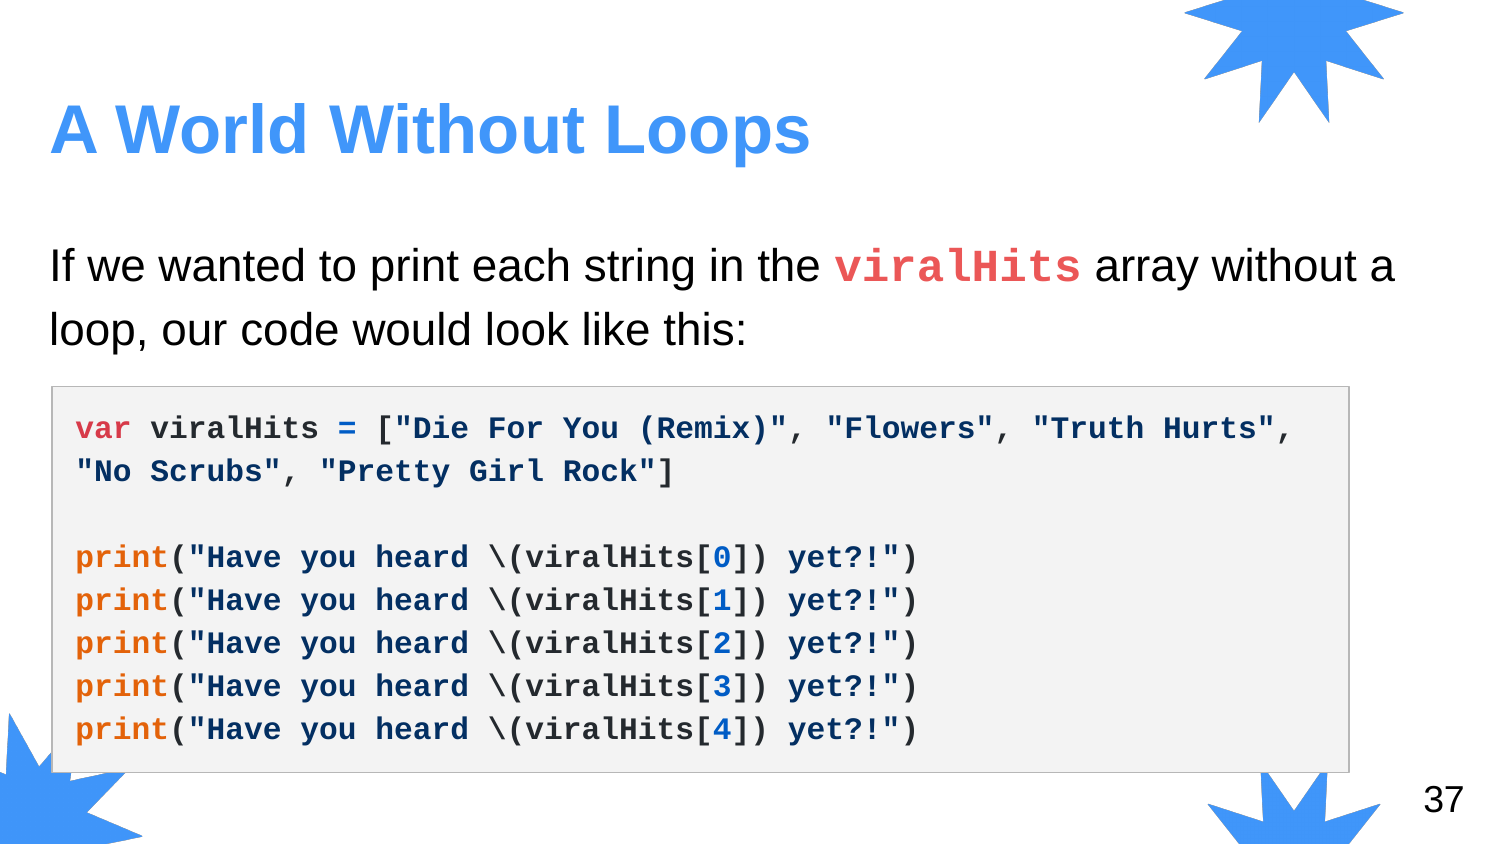

# A World Without Loops
If we wanted to print each string in the viralHits array without a loop, our code would look like this:
var viralHits = ["Die For You (Remix)", "Flowers", "Truth Hurts", "No Scrubs", "Pretty Girl Rock"]

print("Have you heard \(viralHits[0]) yet?!")
print("Have you heard \(viralHits[1]) yet?!")
print("Have you heard \(viralHits[2]) yet?!")
print("Have you heard \(viralHits[3]) yet?!")
print("Have you heard \(viralHits[4]) yet?!")